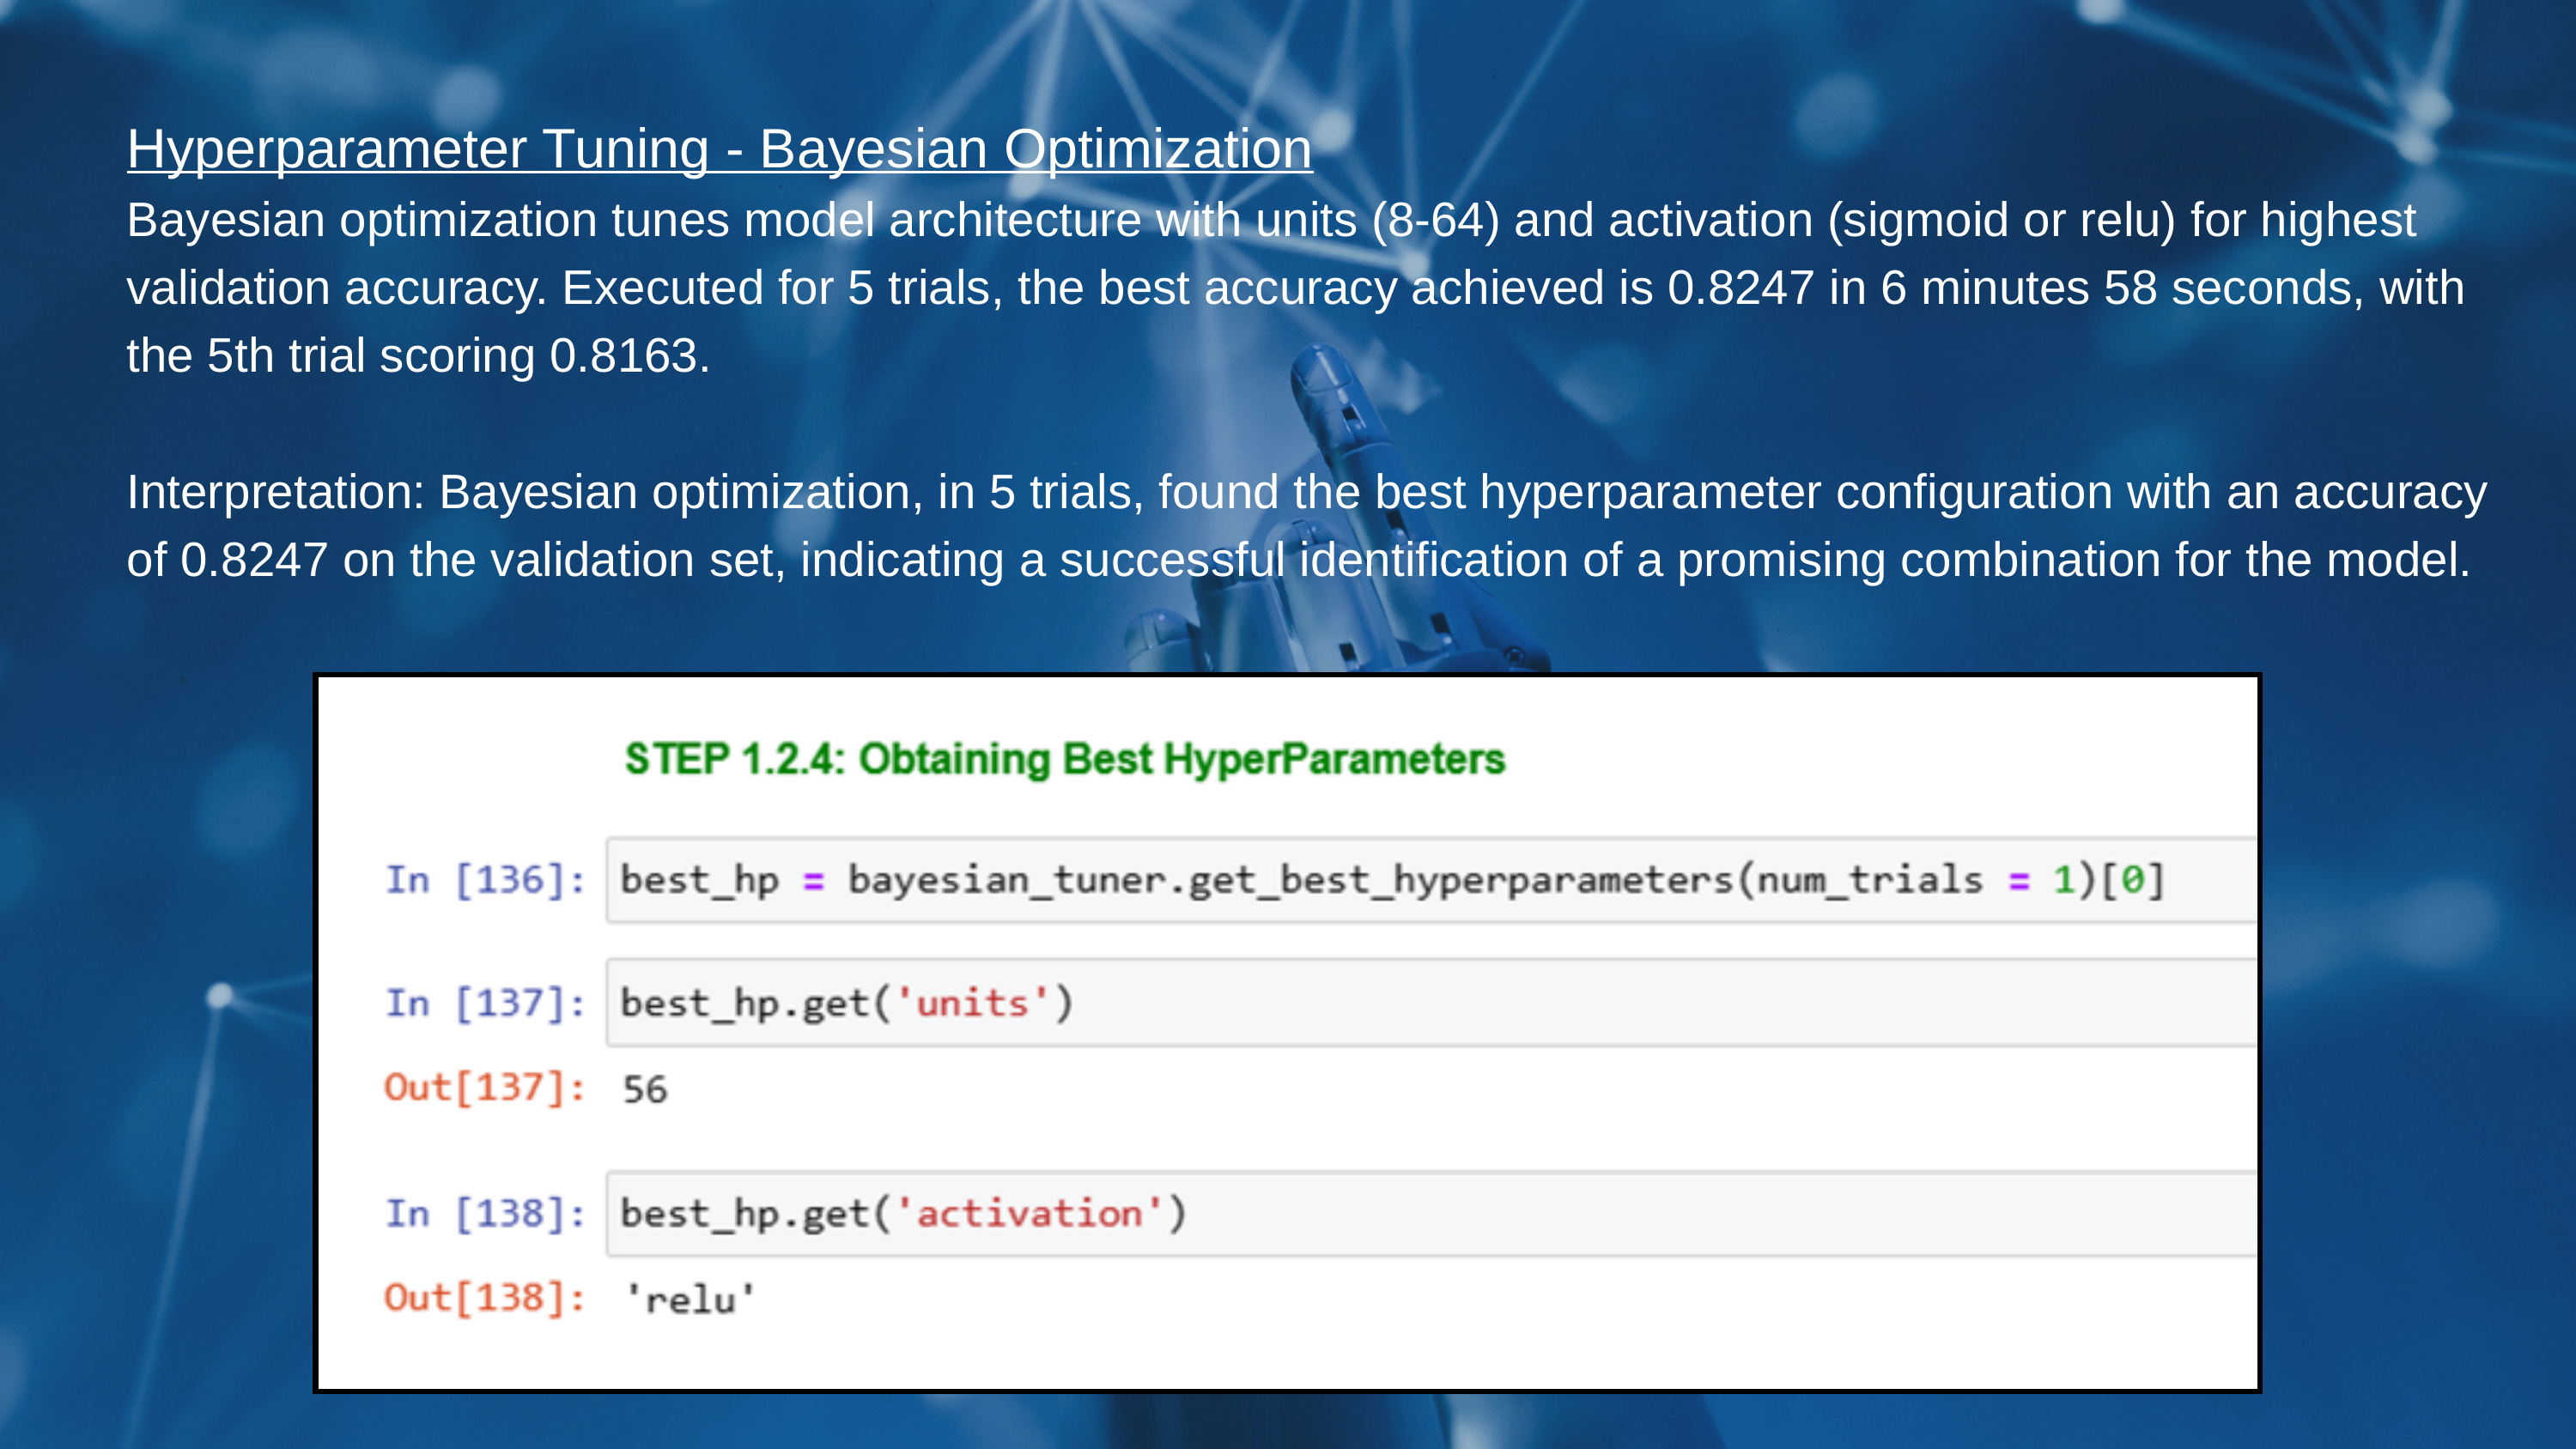

Hyperparameter Tuning - Bayesian Optimization
Bayesian optimization tunes model architecture with units (8-64) and activation (sigmoid or relu) for highest validation accuracy. Executed for 5 trials, the best accuracy achieved is 0.8247 in 6 minutes 58 seconds, with the 5th trial scoring 0.8163.

Interpretation: Bayesian optimization, in 5 trials, found the best hyperparameter configuration with an accuracy of 0.8247 on the validation set, indicating a successful identification of a promising combination for the model.